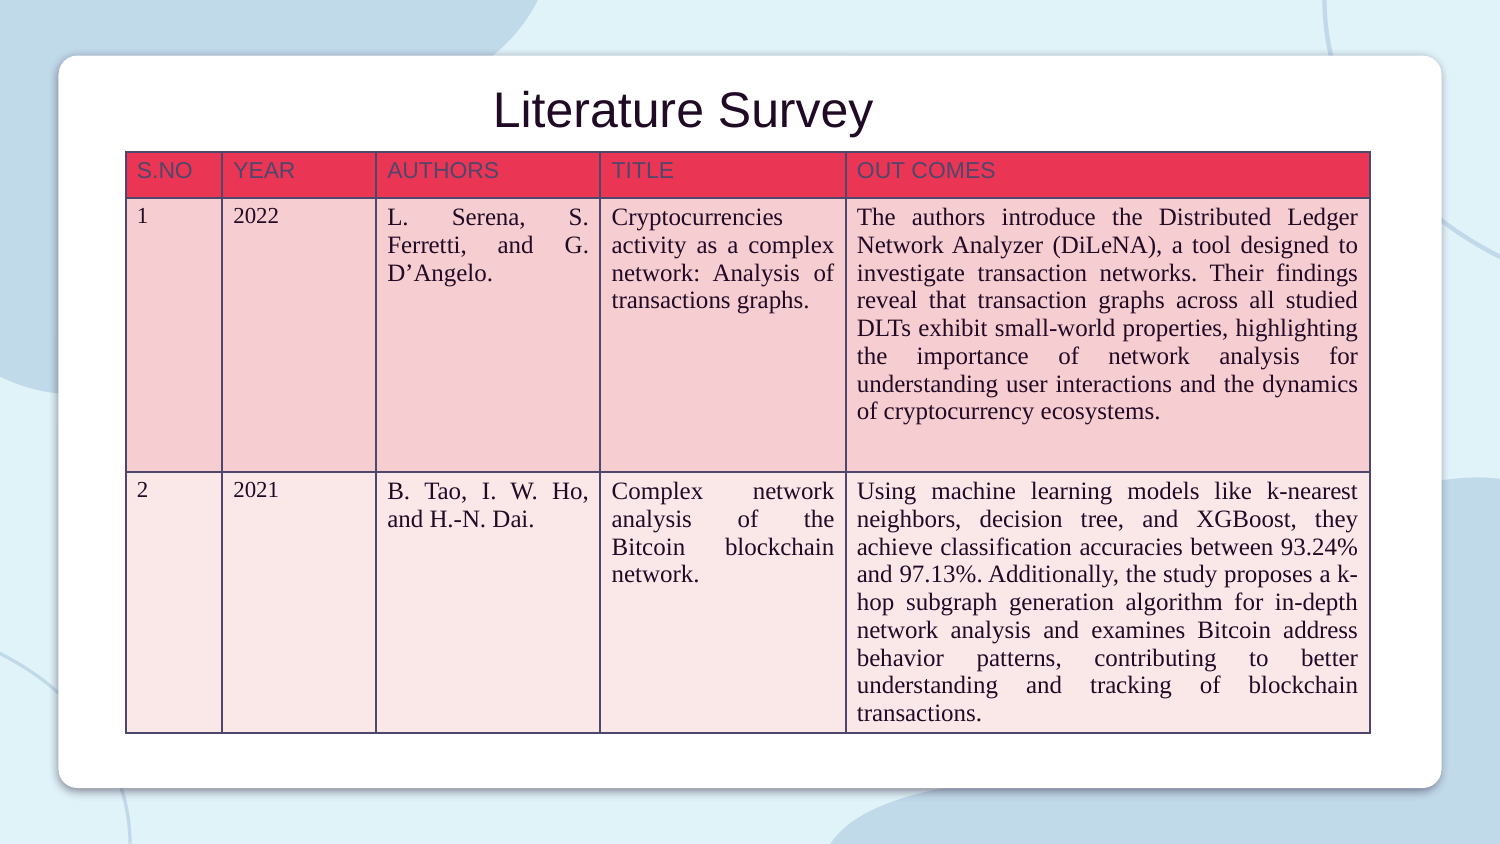

# Literature Survey
| S.NO | YEAR | AUTHORS | TITLE | OUT COMES |
| --- | --- | --- | --- | --- |
| 1 | 2022 | L. Serena, S. Ferretti, and G. D’Angelo. | Cryptocurrencies activity as a complex network: Analysis of transactions graphs. | The authors introduce the Distributed Ledger Network Analyzer (DiLeNA), a tool designed to investigate transaction networks. Their findings reveal that transaction graphs across all studied DLTs exhibit small-world properties, highlighting the importance of network analysis for understanding user interactions and the dynamics of cryptocurrency ecosystems. |
| 2 | 2021 | B. Tao, I. W. Ho, and H.-N. Dai. | Complex network analysis of the Bitcoin blockchain network. | Using machine learning models like k-nearest neighbors, decision tree, and XGBoost, they achieve classification accuracies between 93.24% and 97.13%. Additionally, the study proposes a k-hop subgraph generation algorithm for in-depth network analysis and examines Bitcoin address behavior patterns, contributing to better understanding and tracking of blockchain transactions. |